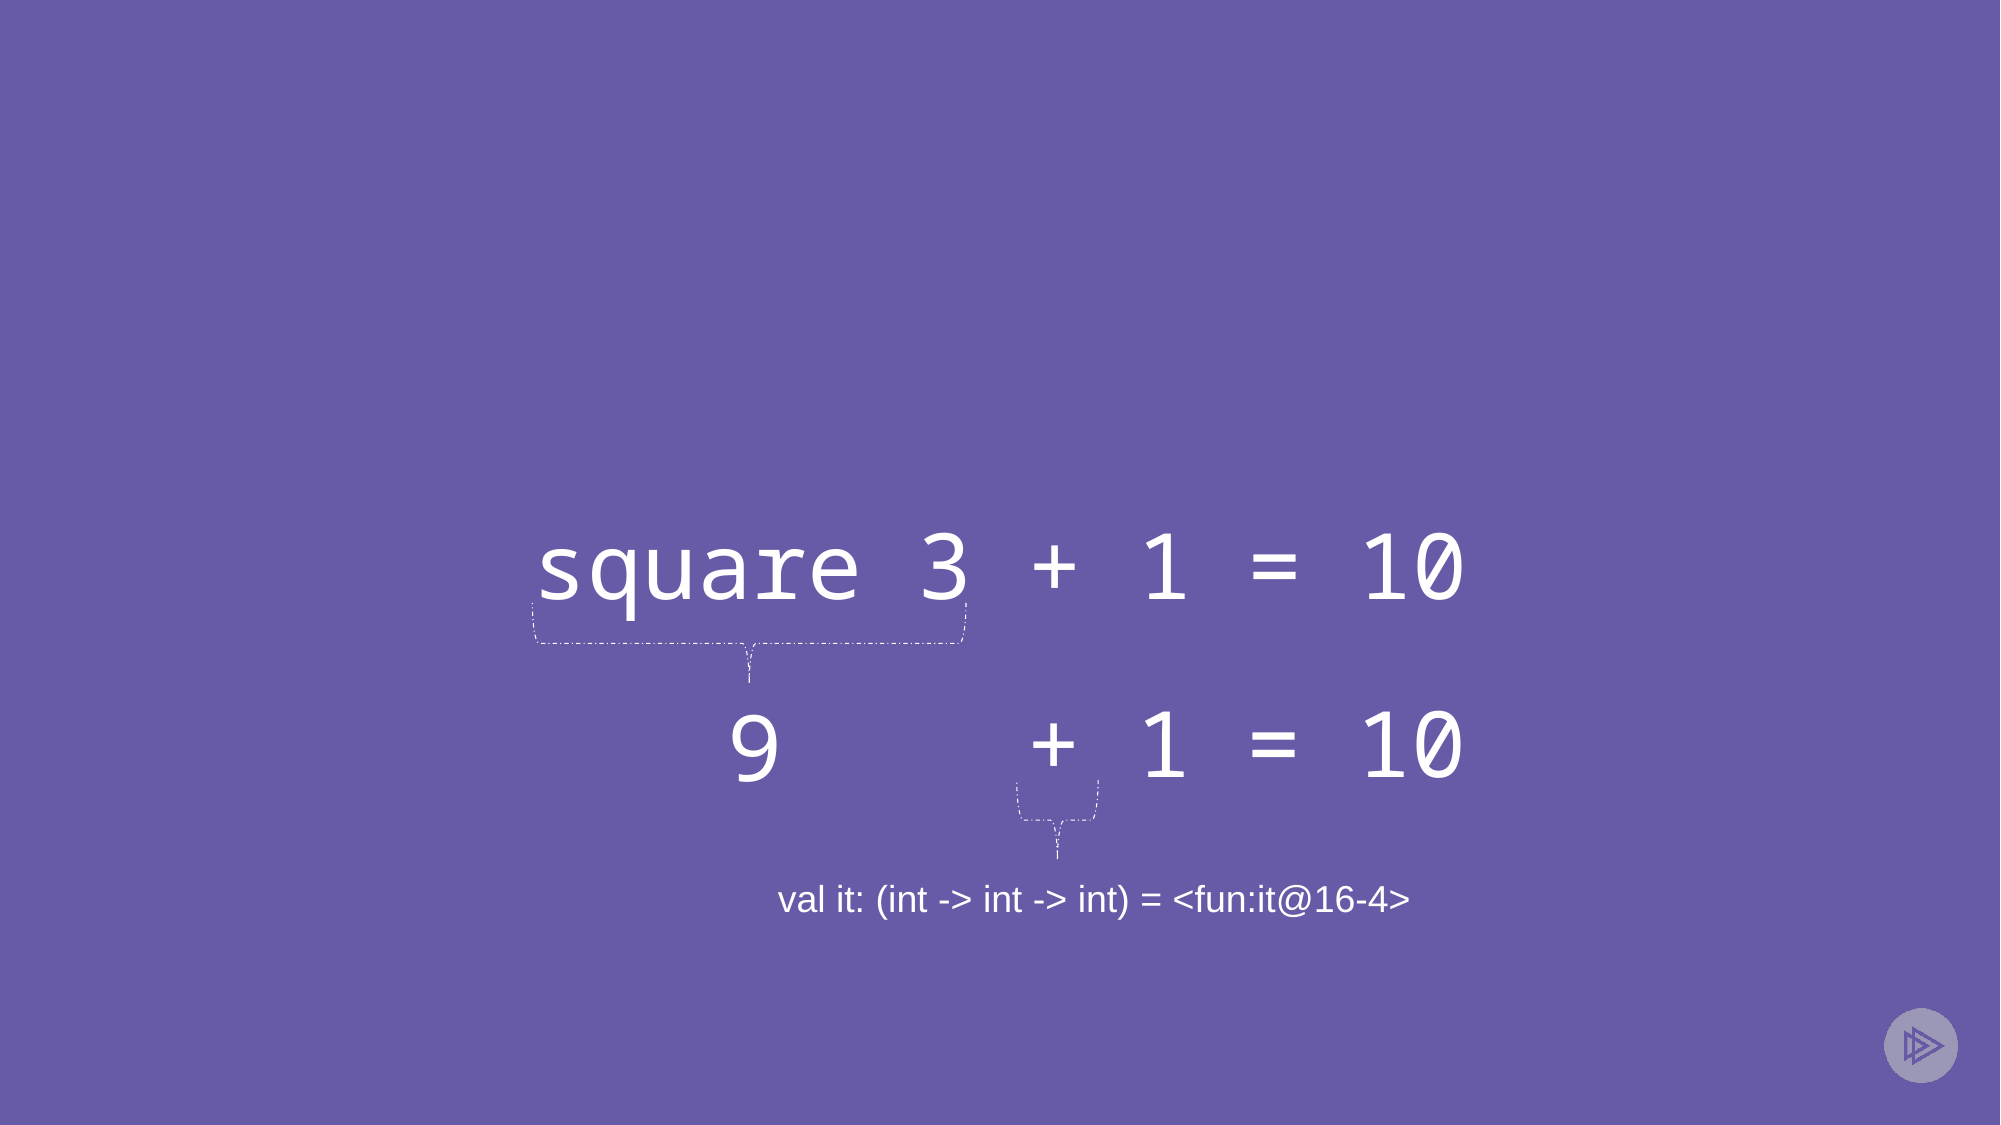

# square 3 + 1 = 10

+ 1 = 10
9

val it: (int -> int -> int) = <fun:it@16-4>